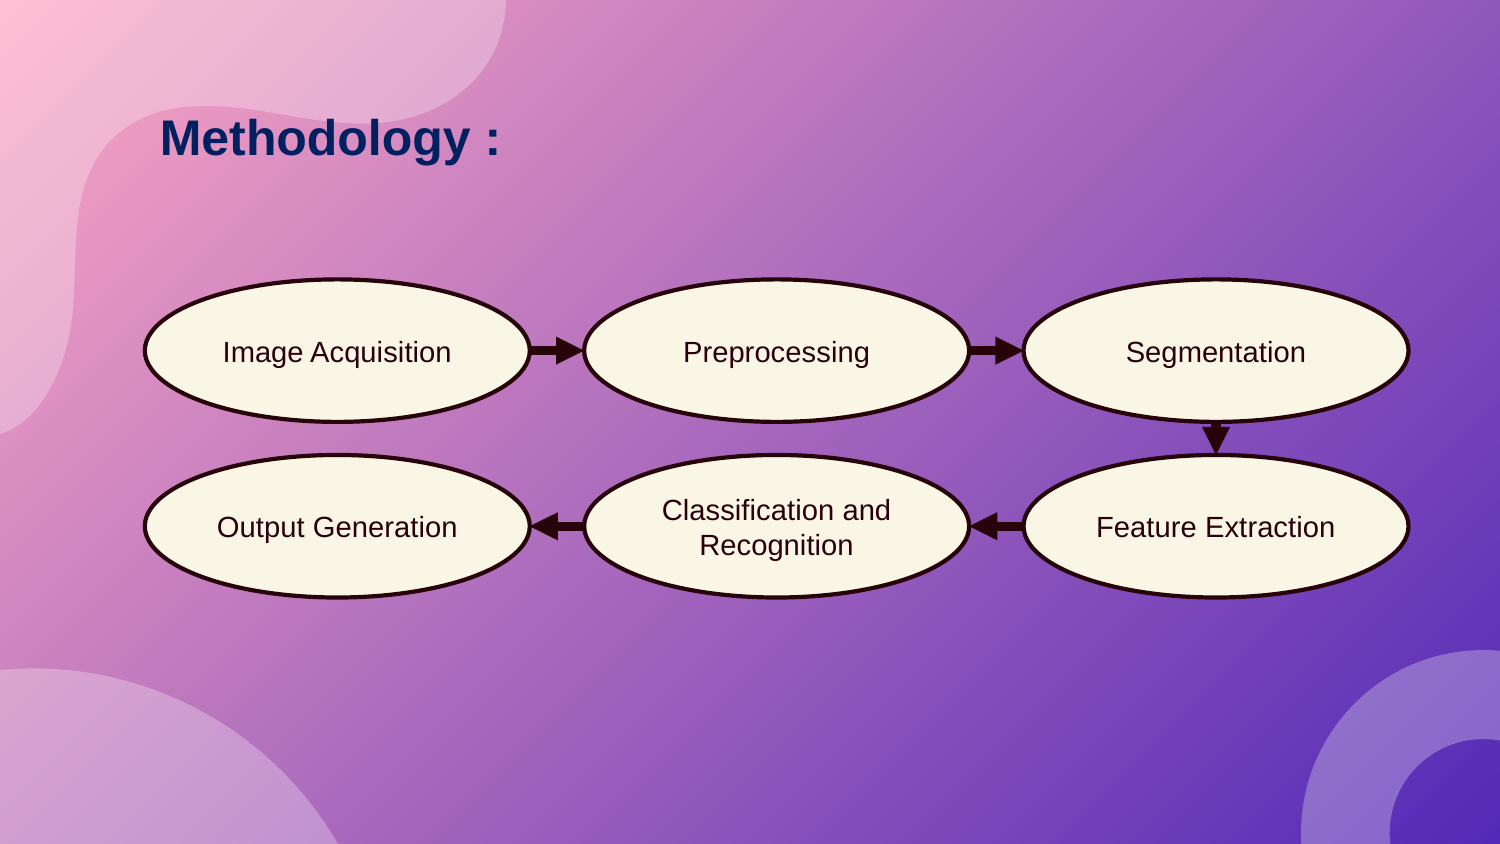

# Methodology :
Image Acquisition
Preprocessing
Segmentation
Output Generation
Classification and Recognition
Feature Extraction